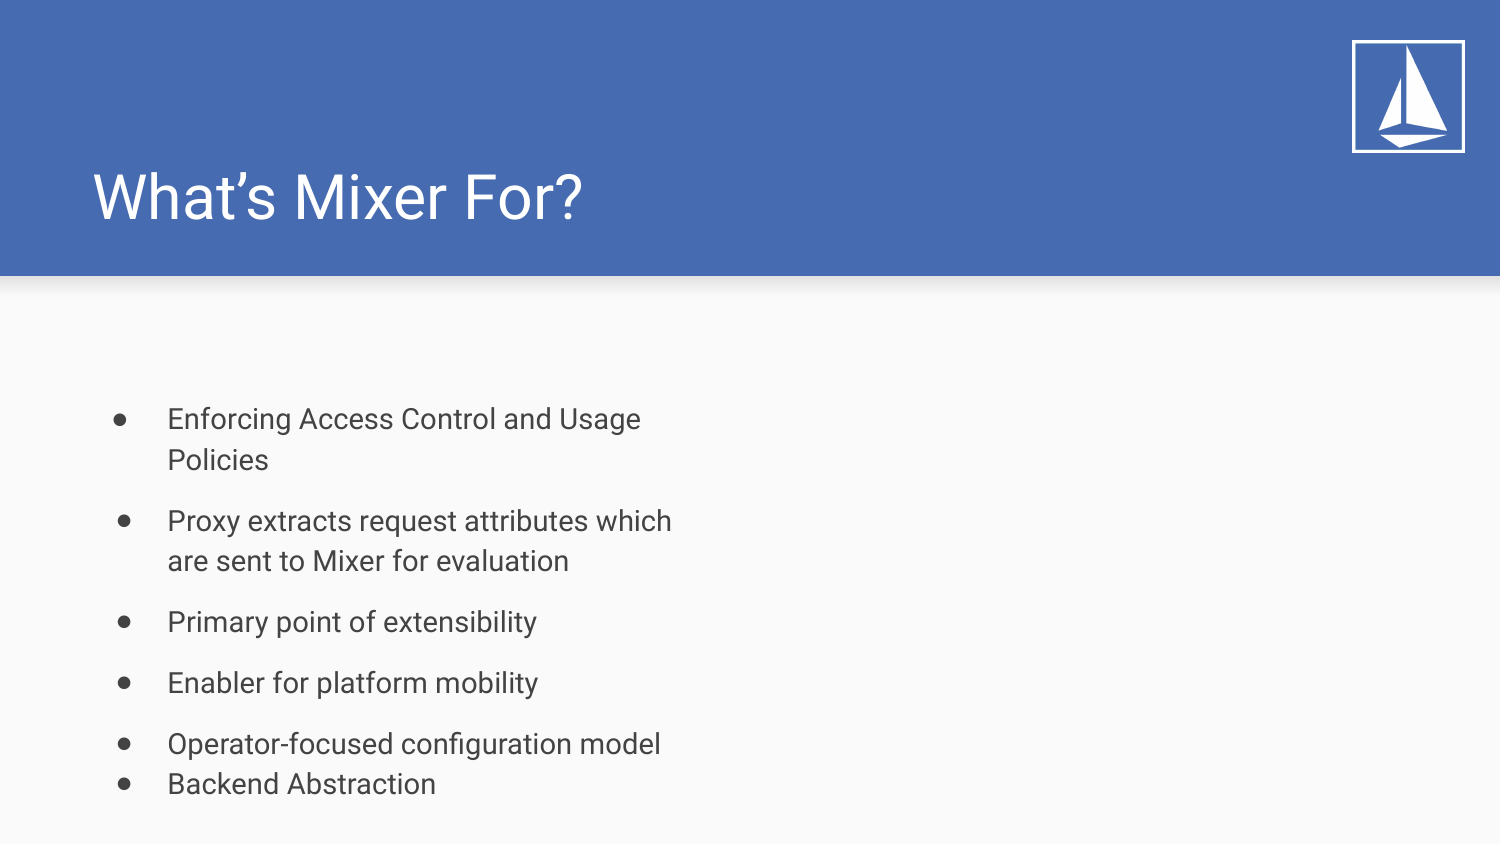

# What’s Mixer For?

Enforcing Access Control and Usage Policies
Proxy extracts request attributes which are sent to Mixer for evaluation
Primary point of extensibility
Enabler for platform mobility
Operator-focused configuration model
Backend Abstraction